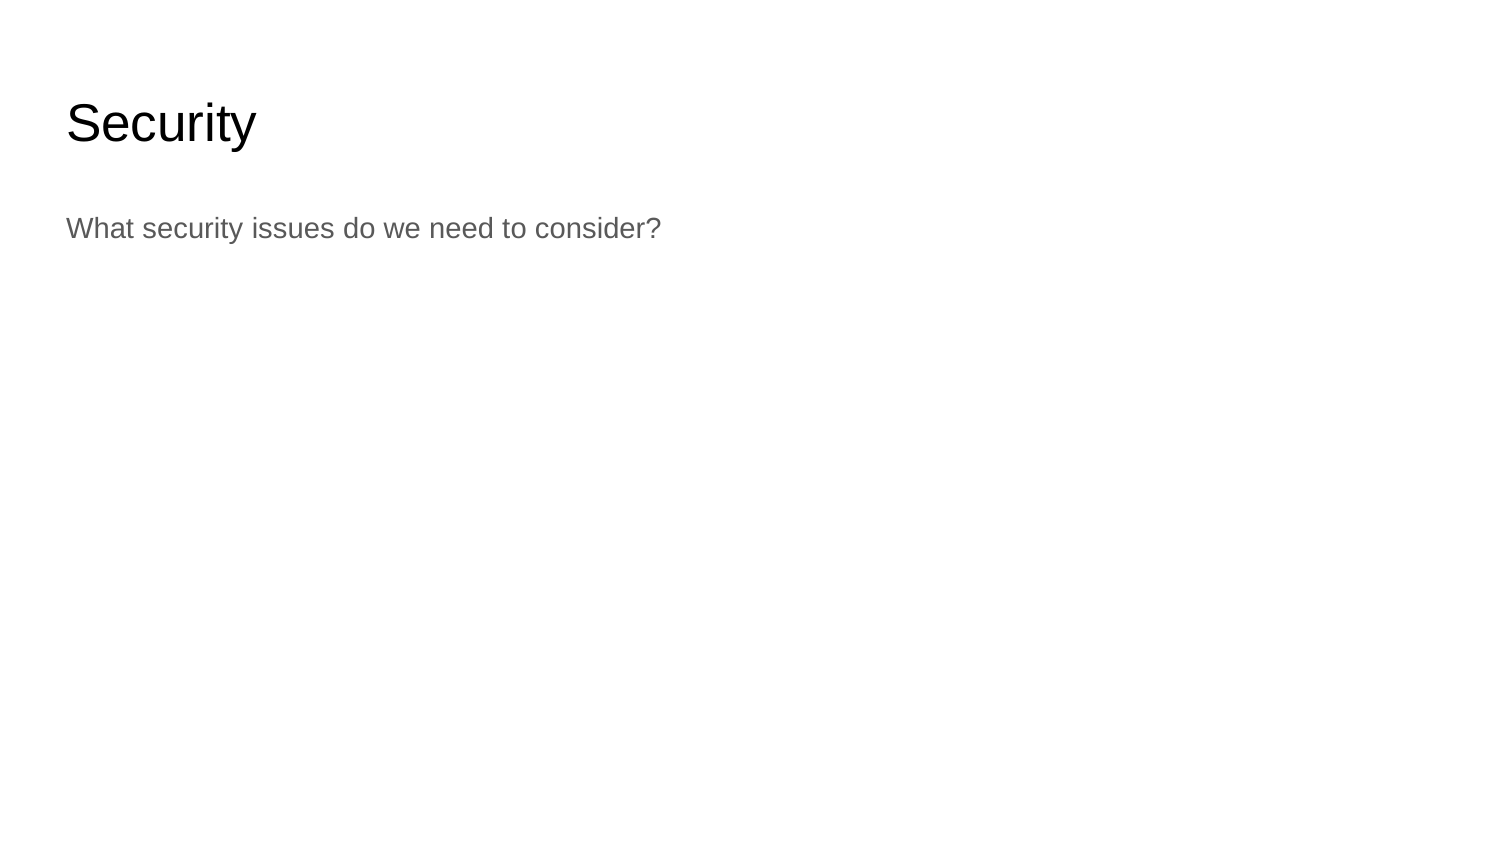

# Security
What security issues do we need to consider?